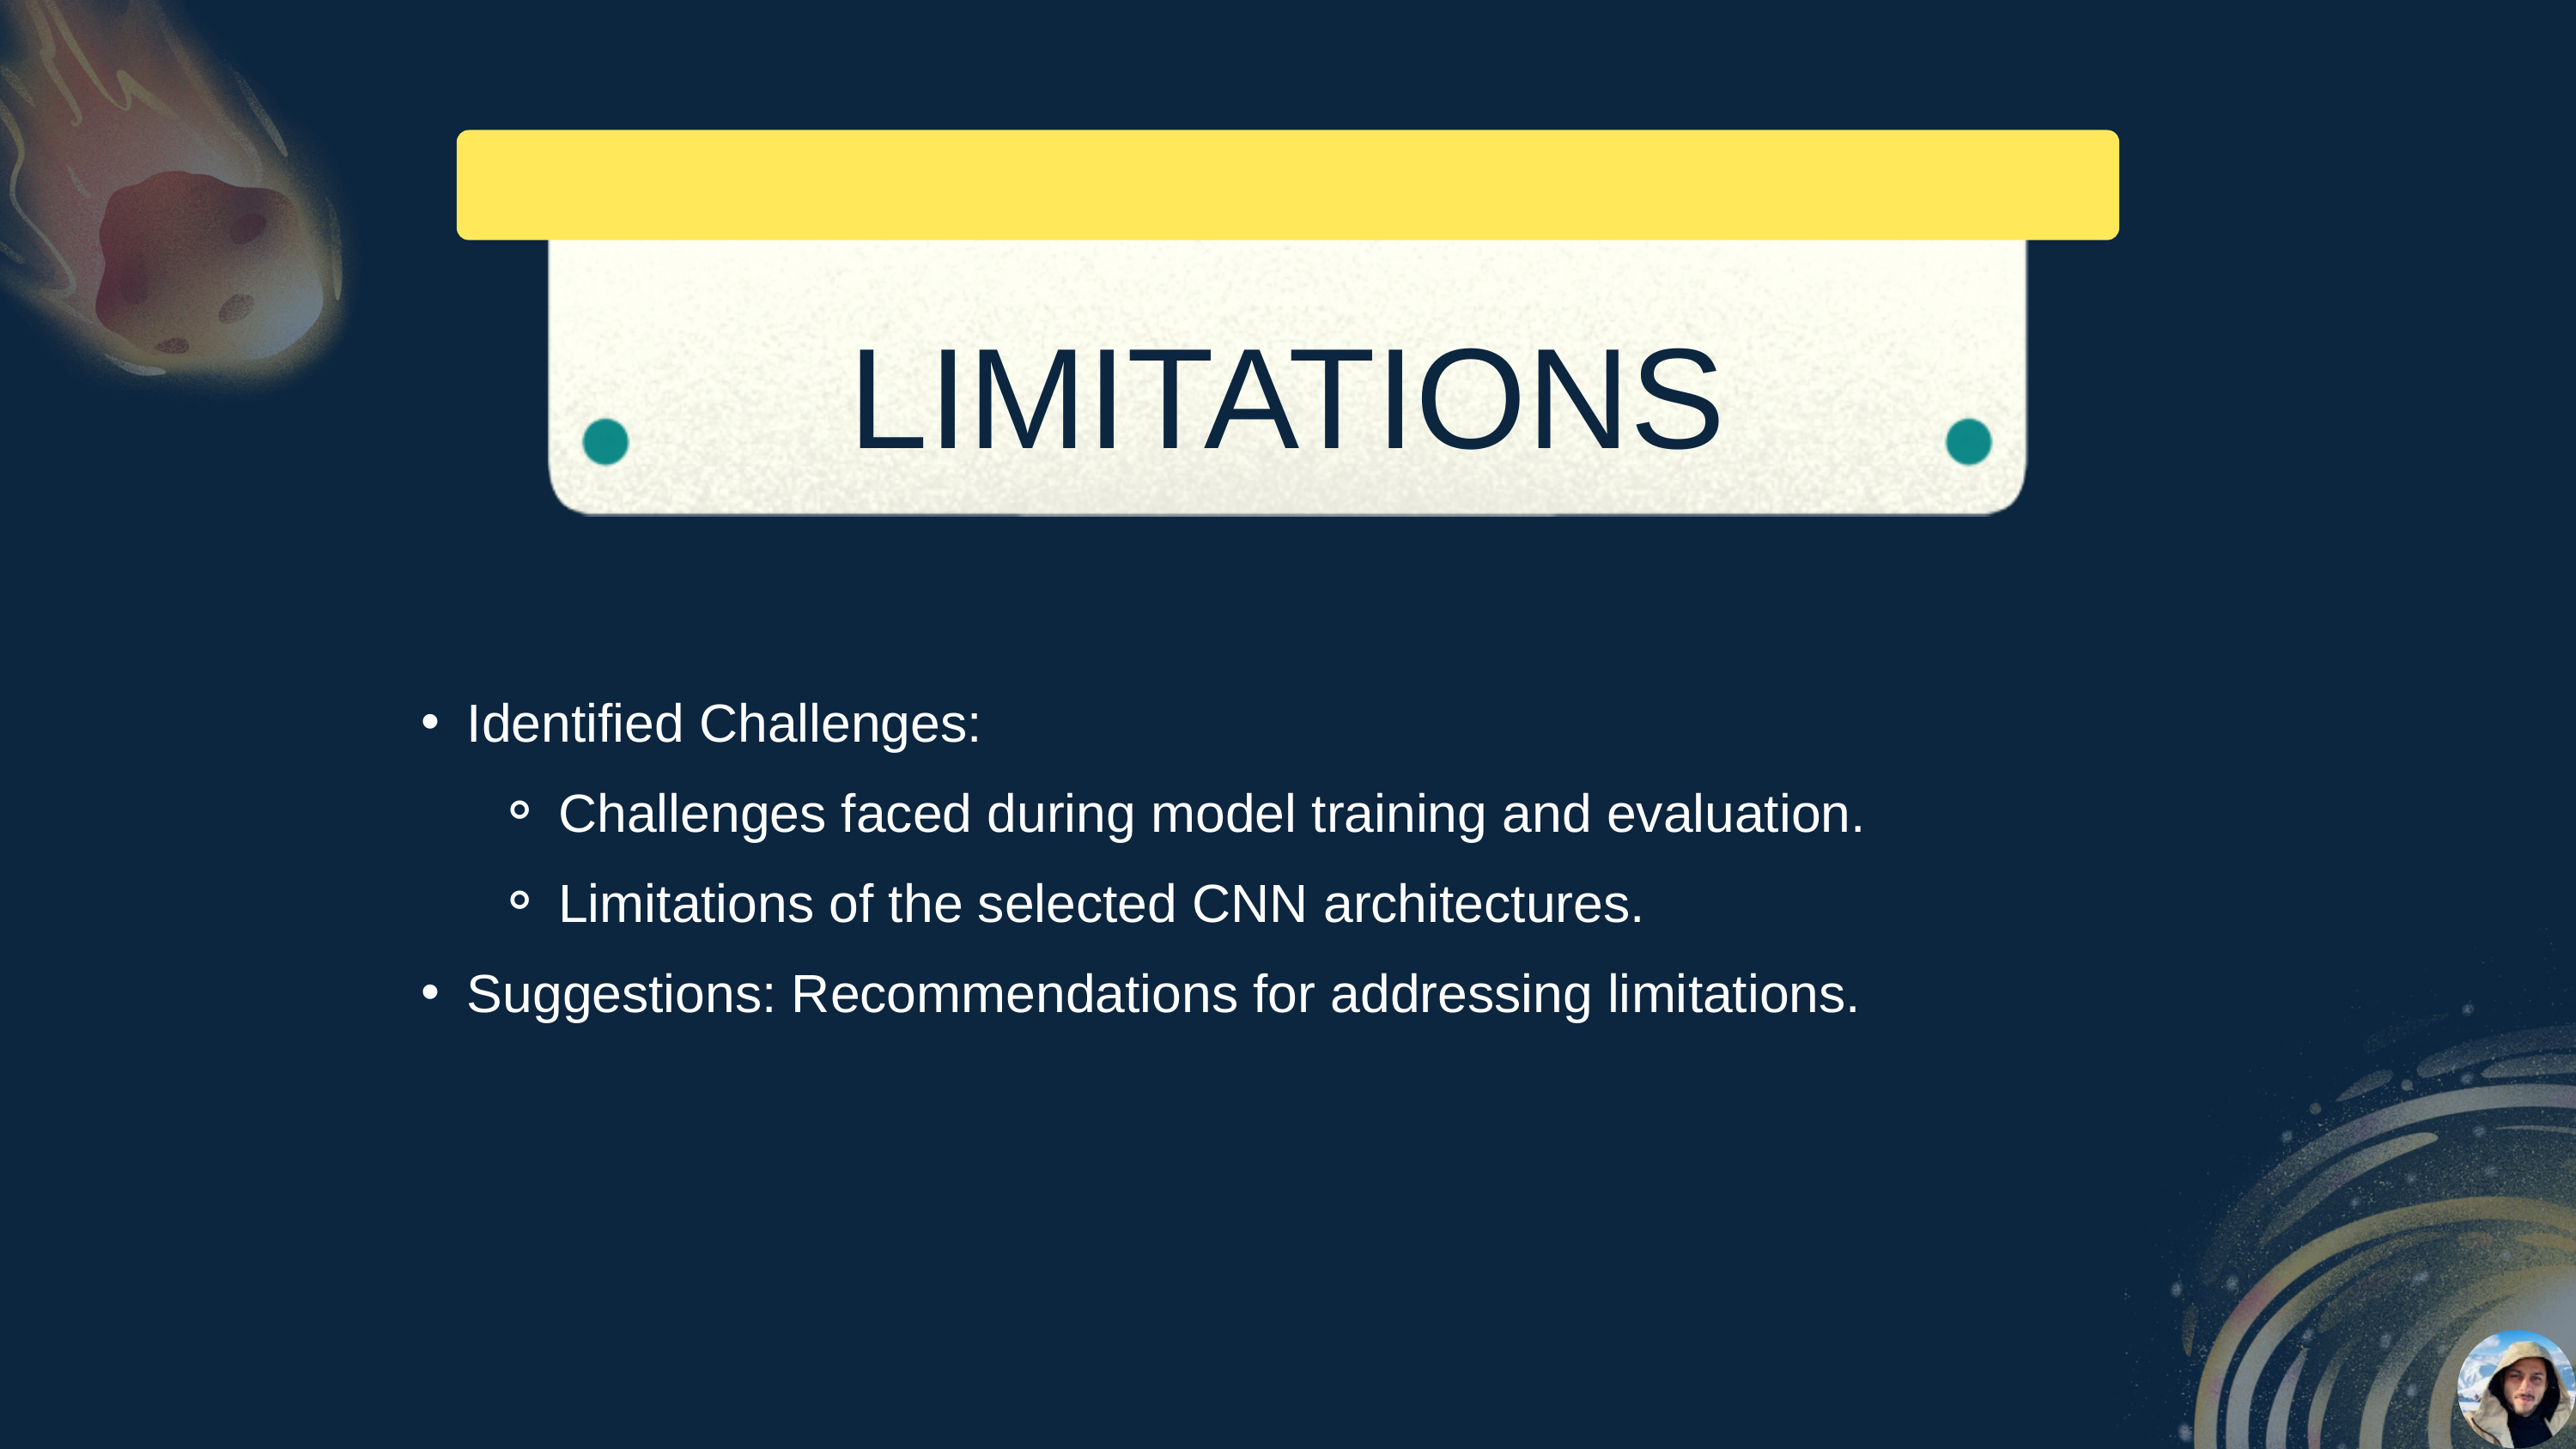

LIMITATIONS

Identified Challenges:
Challenges faced during model training and evaluation.
Limitations of the selected CNN architectures.
Suggestions: Recommendations for addressing limitations.